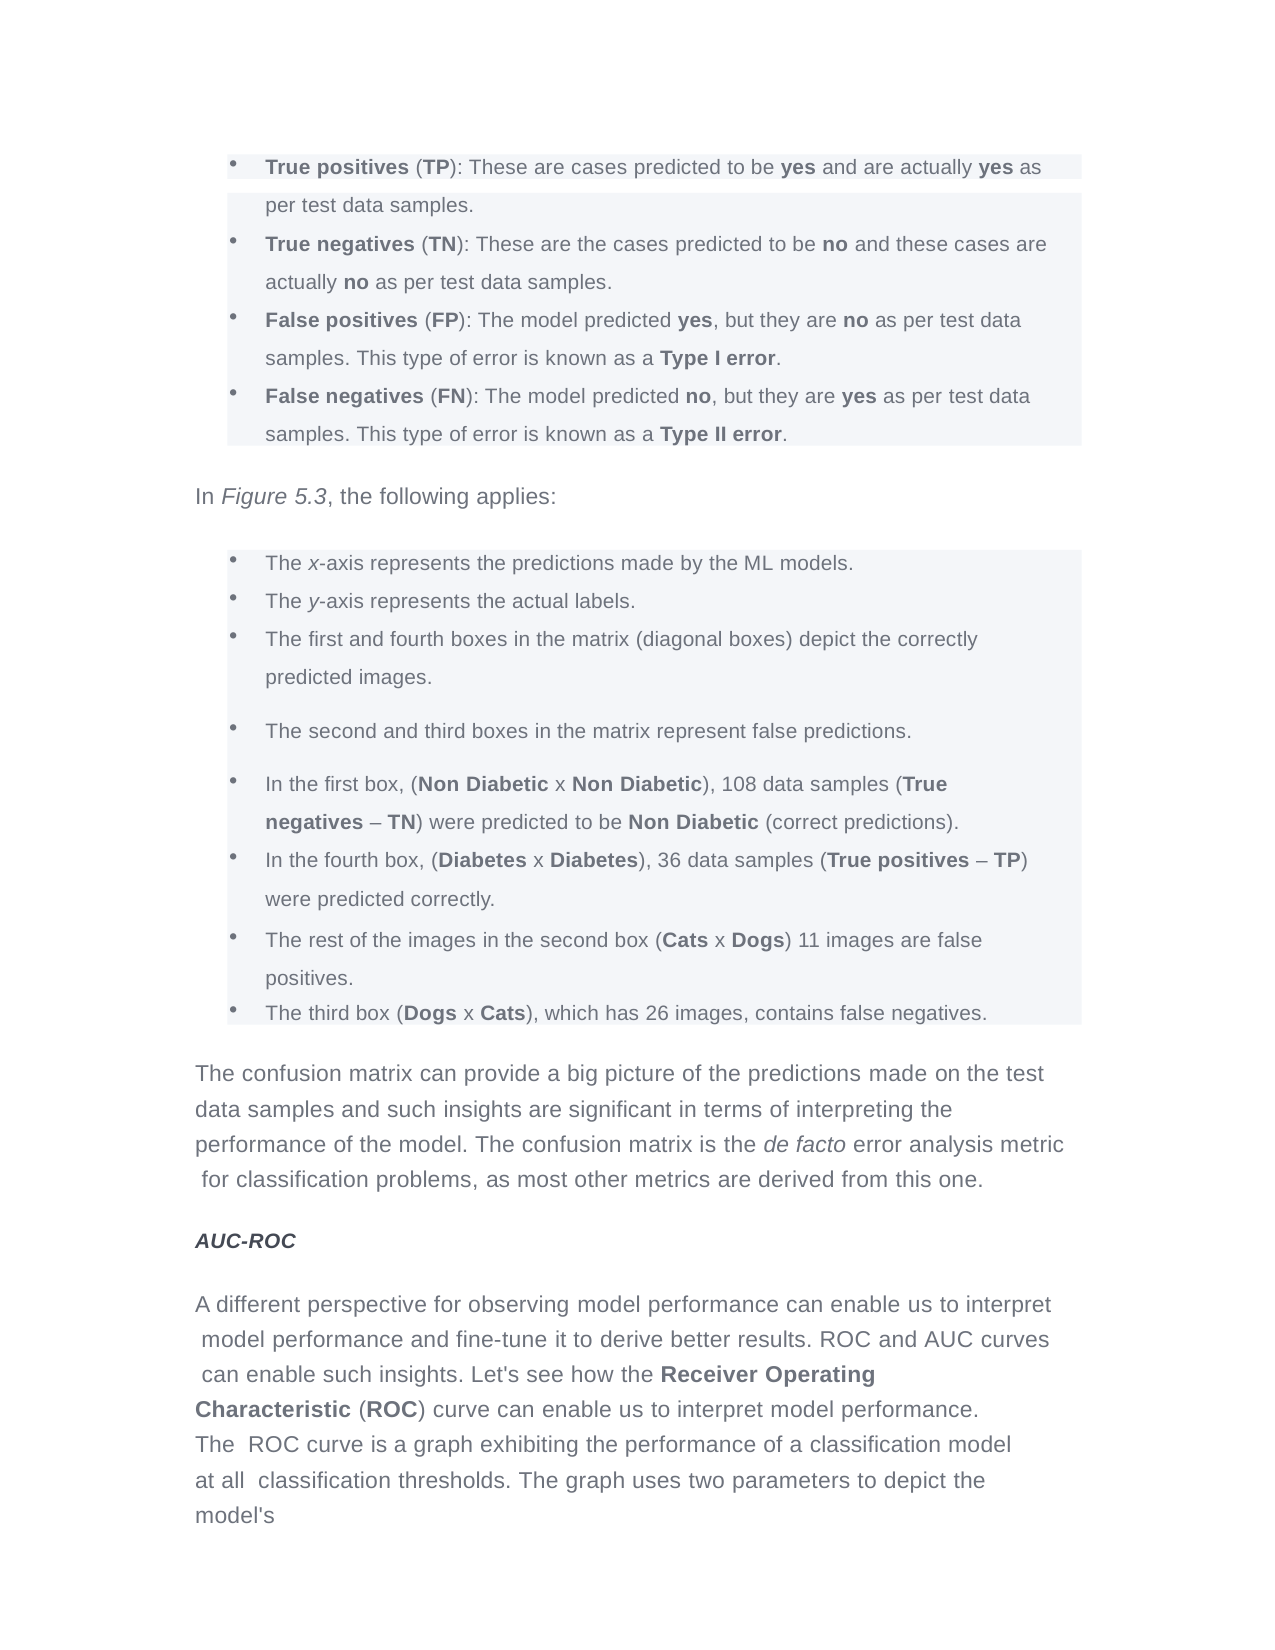

True positives (TP): These are cases predicted to be yes and are actually yes as
per test data samples.
True negatives (TN): These are the cases predicted to be no and these cases are  actually no as per test data samples.
False positives (FP): The model predicted yes, but they are no as per test data  samples. This type of error is known as a Type I error.
False negatives (FN): The model predicted no, but they are yes as per test data  samples. This type of error is known as a Type II error.
In Figure 5.3, the following applies:
The x-axis represents the predictions made by the ML models.
The y-axis represents the actual labels.
The first and fourth boxes in the matrix (diagonal boxes) depict the correctly  predicted images.

The second and third boxes in the matrix represent false predictions.
In the first box, (Non Diabetic x Non Diabetic), 108 data samples (True  negatives – TN) were predicted to be Non Diabetic (correct predictions).
In the fourth box, (Diabetes x Diabetes), 36 data samples (True positives – TP)  were predicted correctly.
The rest of the images in the second box (Cats x Dogs) 11 images are false  positives.
The third box (Dogs x Cats), which has 26 images, contains false negatives.
The confusion matrix can provide a big picture of the predictions made on the test  data samples and such insights are significant in terms of interpreting the  performance of the model. The confusion matrix is the de facto error analysis metric  for classification problems, as most other metrics are derived from this one.

AUC-ROC

A different perspective for observing model performance can enable us to interpret  model performance and fine-tune it to derive better results. ROC and AUC curves  can enable such insights. Let's see how the Receiver Operating
Characteristic (ROC) curve can enable us to interpret model performance. The  ROC curve is a graph exhibiting the performance of a classification model at all  classification thresholds. The graph uses two parameters to depict the model's